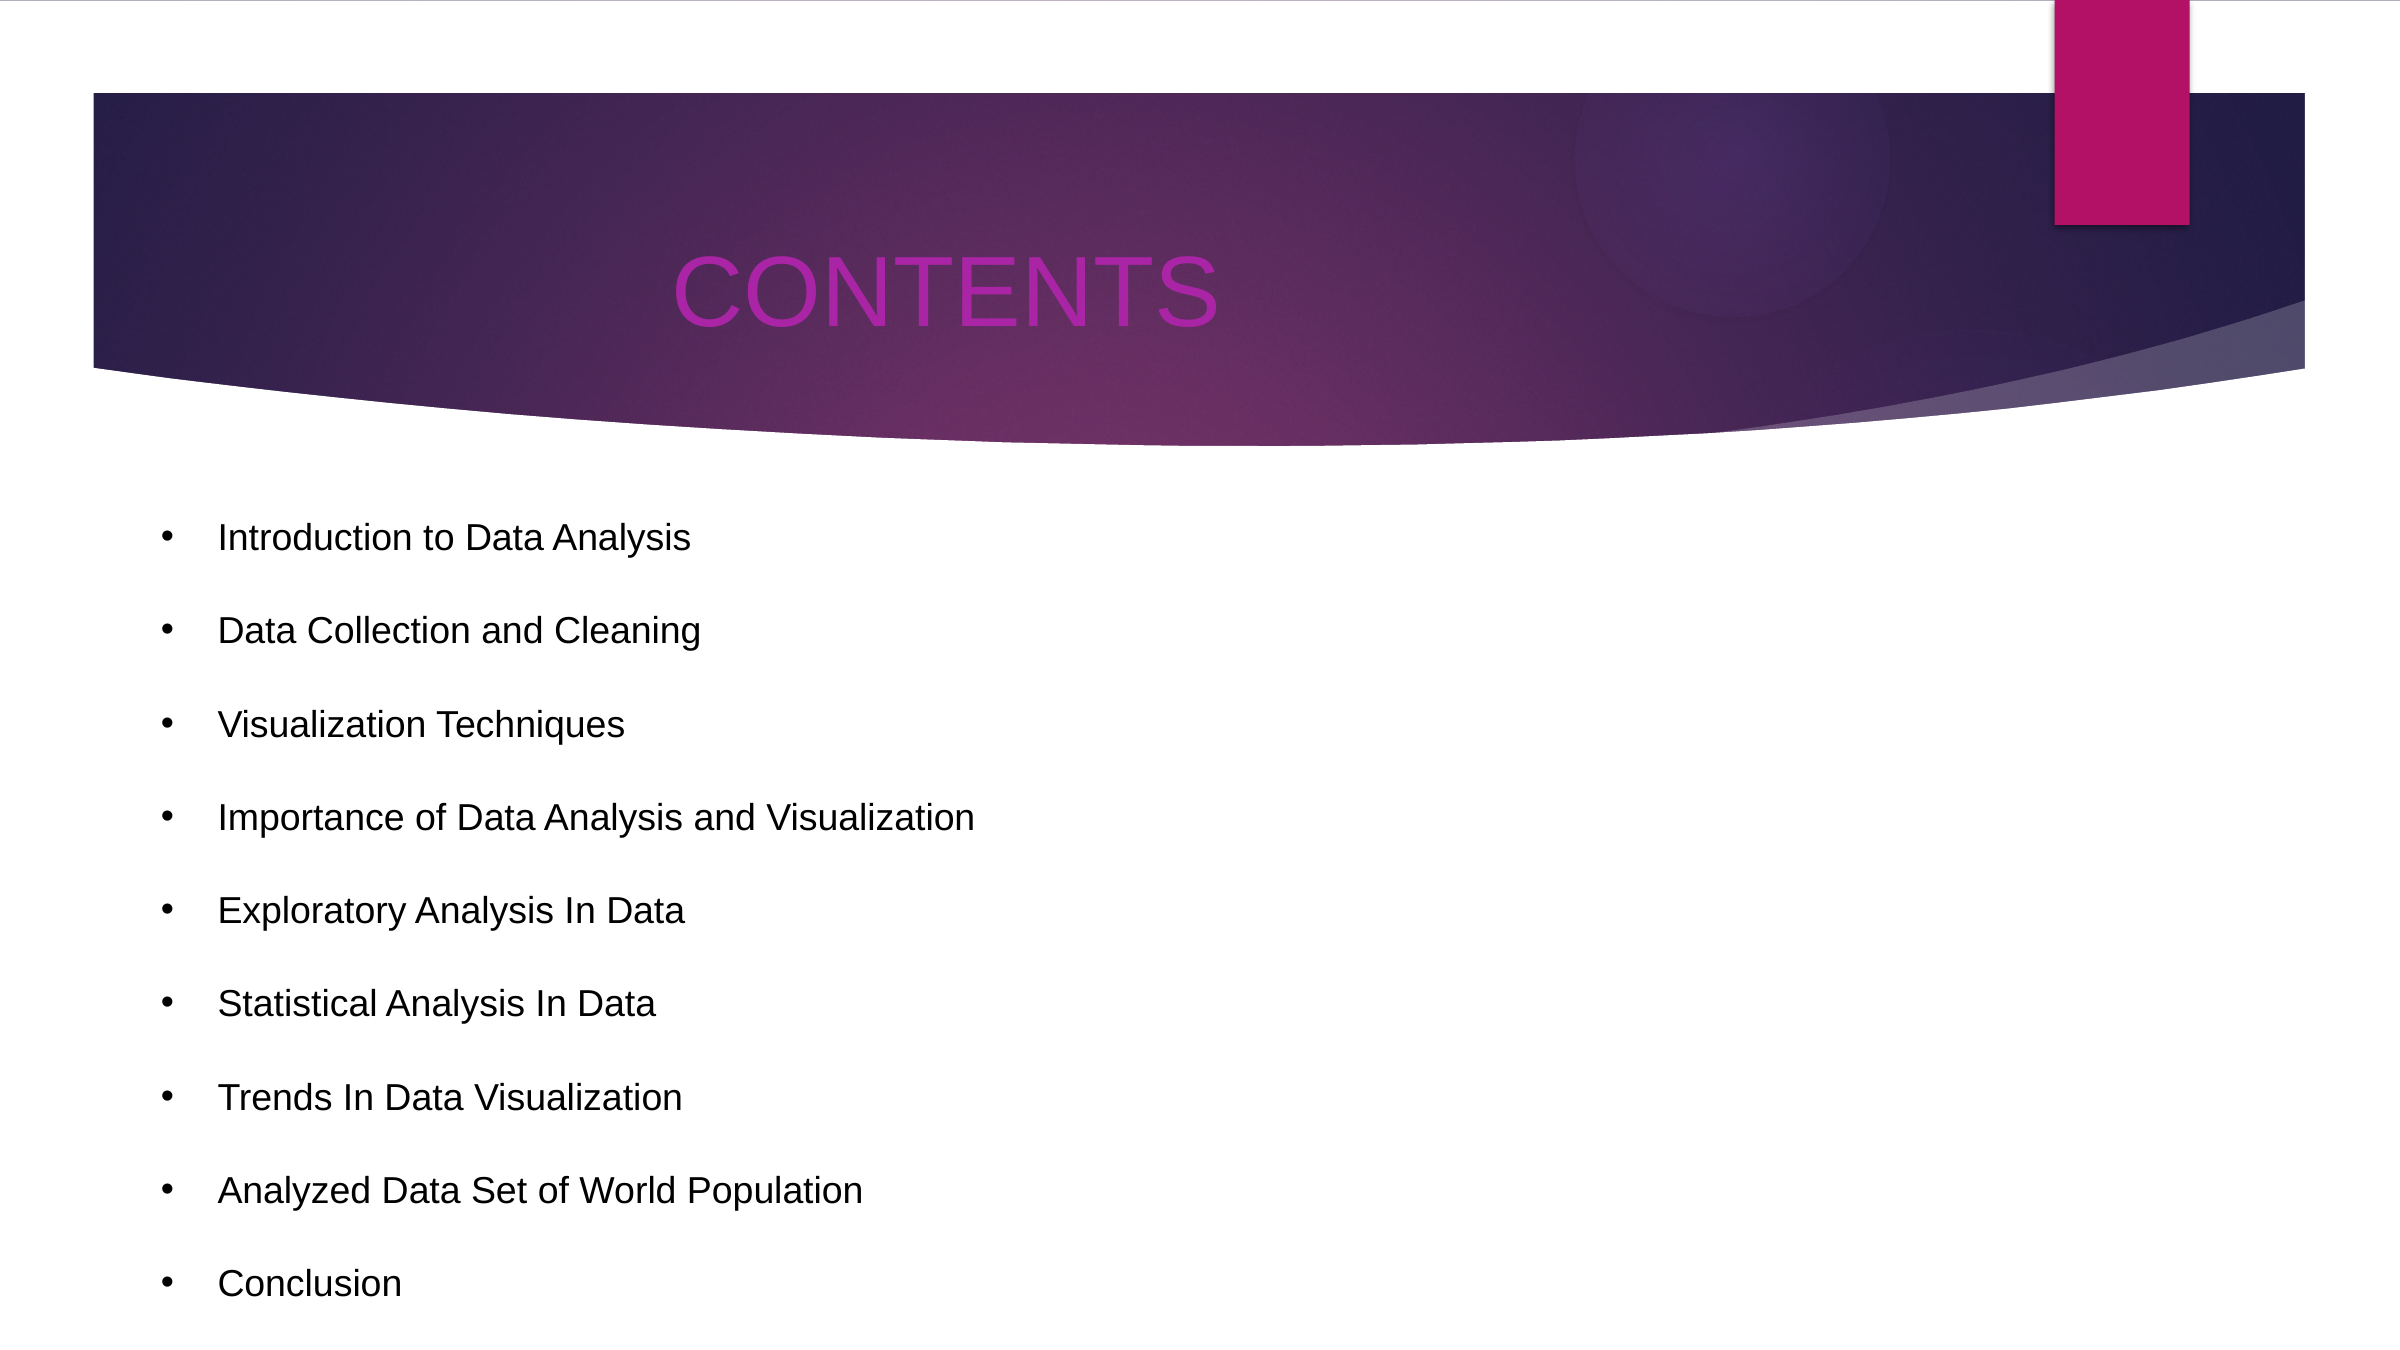

CONTENTS
Introduction to Data Analysis
Data Collection and Cleaning
Visualization Techniques
Importance of Data Analysis and Visualization
Exploratory Analysis In Data
Statistical Analysis In Data
Trends In Data Visualization
Analyzed Data Set of World Population
Conclusion